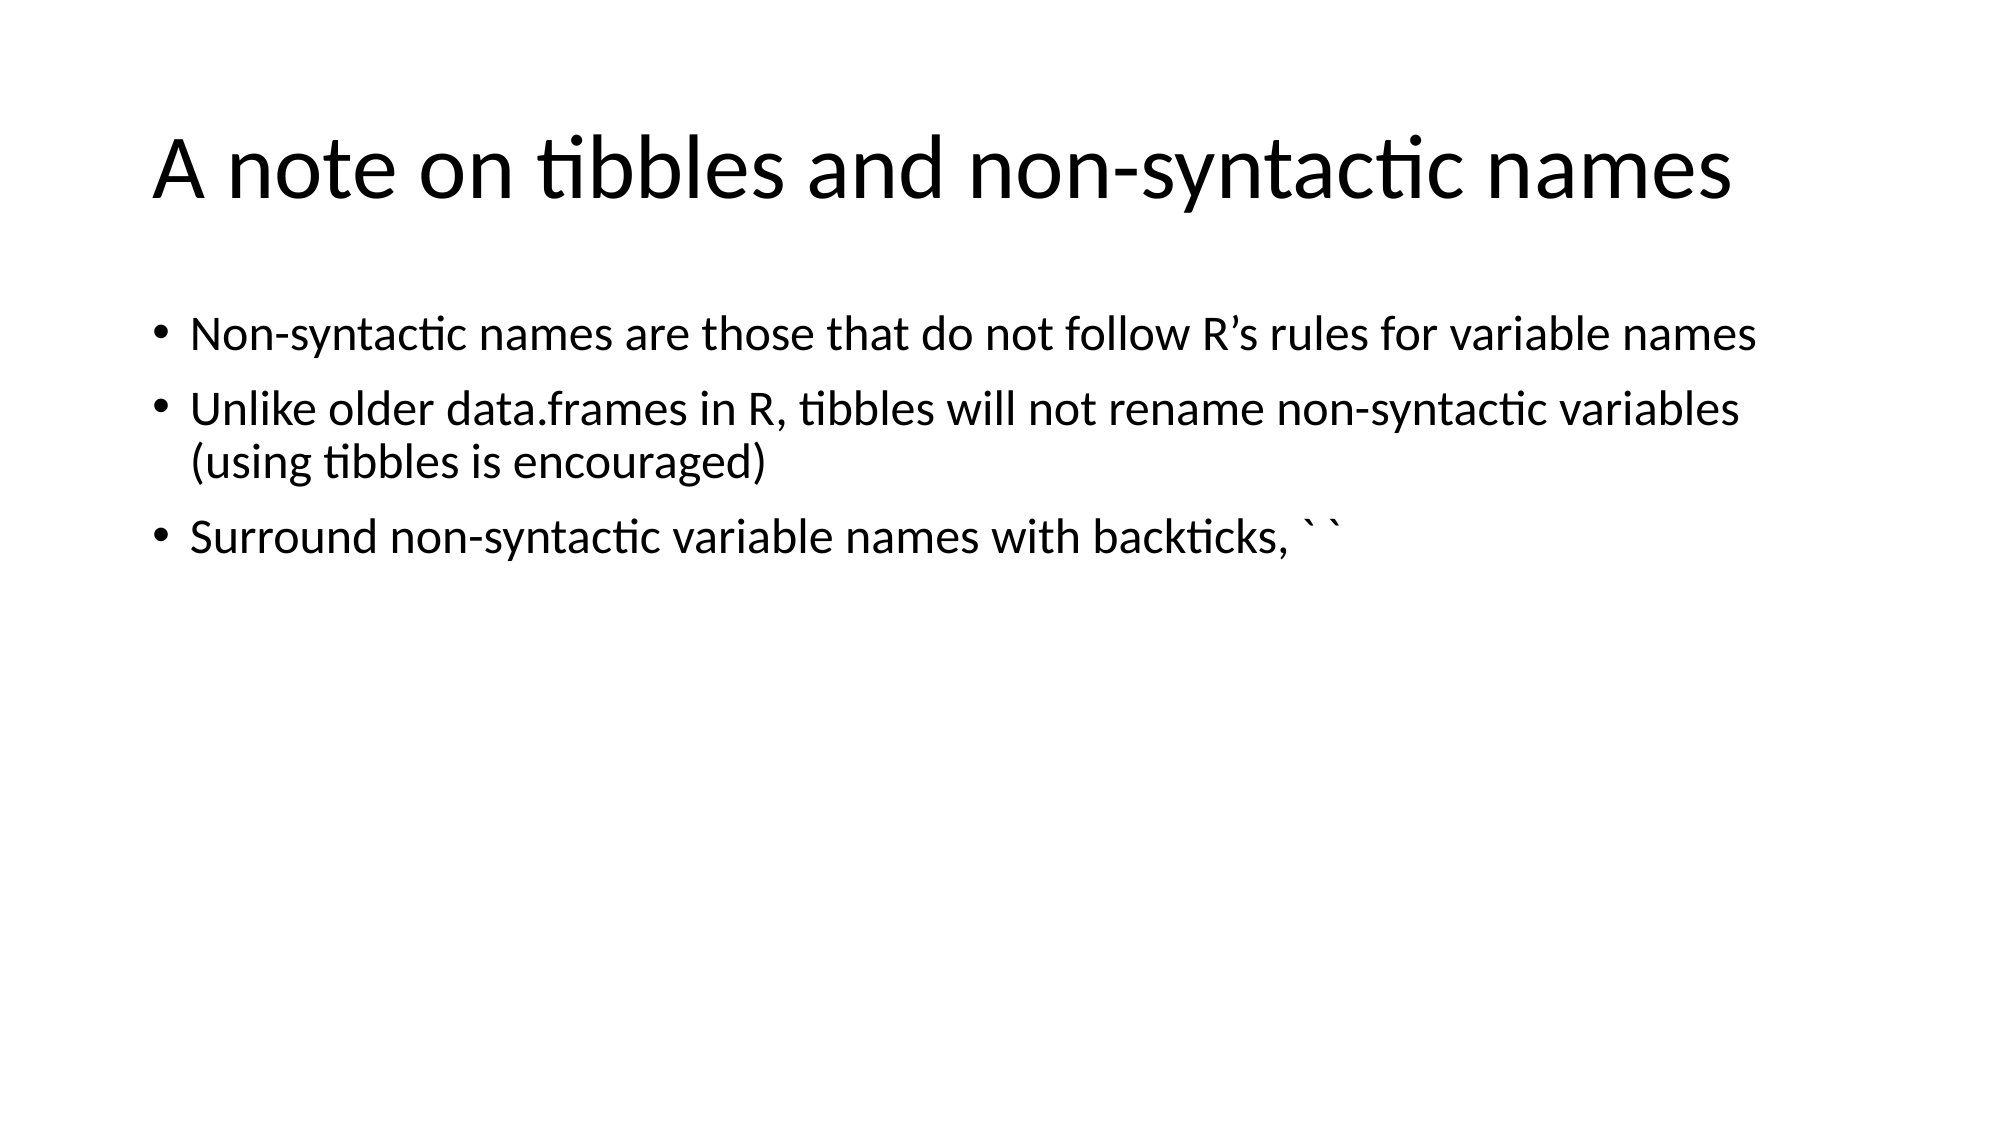

# A note on tibbles and non-syntactic names
Non-syntactic names are those that do not follow R’s rules for variable names
Unlike older data.frames in R, tibbles will not rename non-syntactic variables (using tibbles is encouraged)
Surround non-syntactic variable names with backticks, ` `